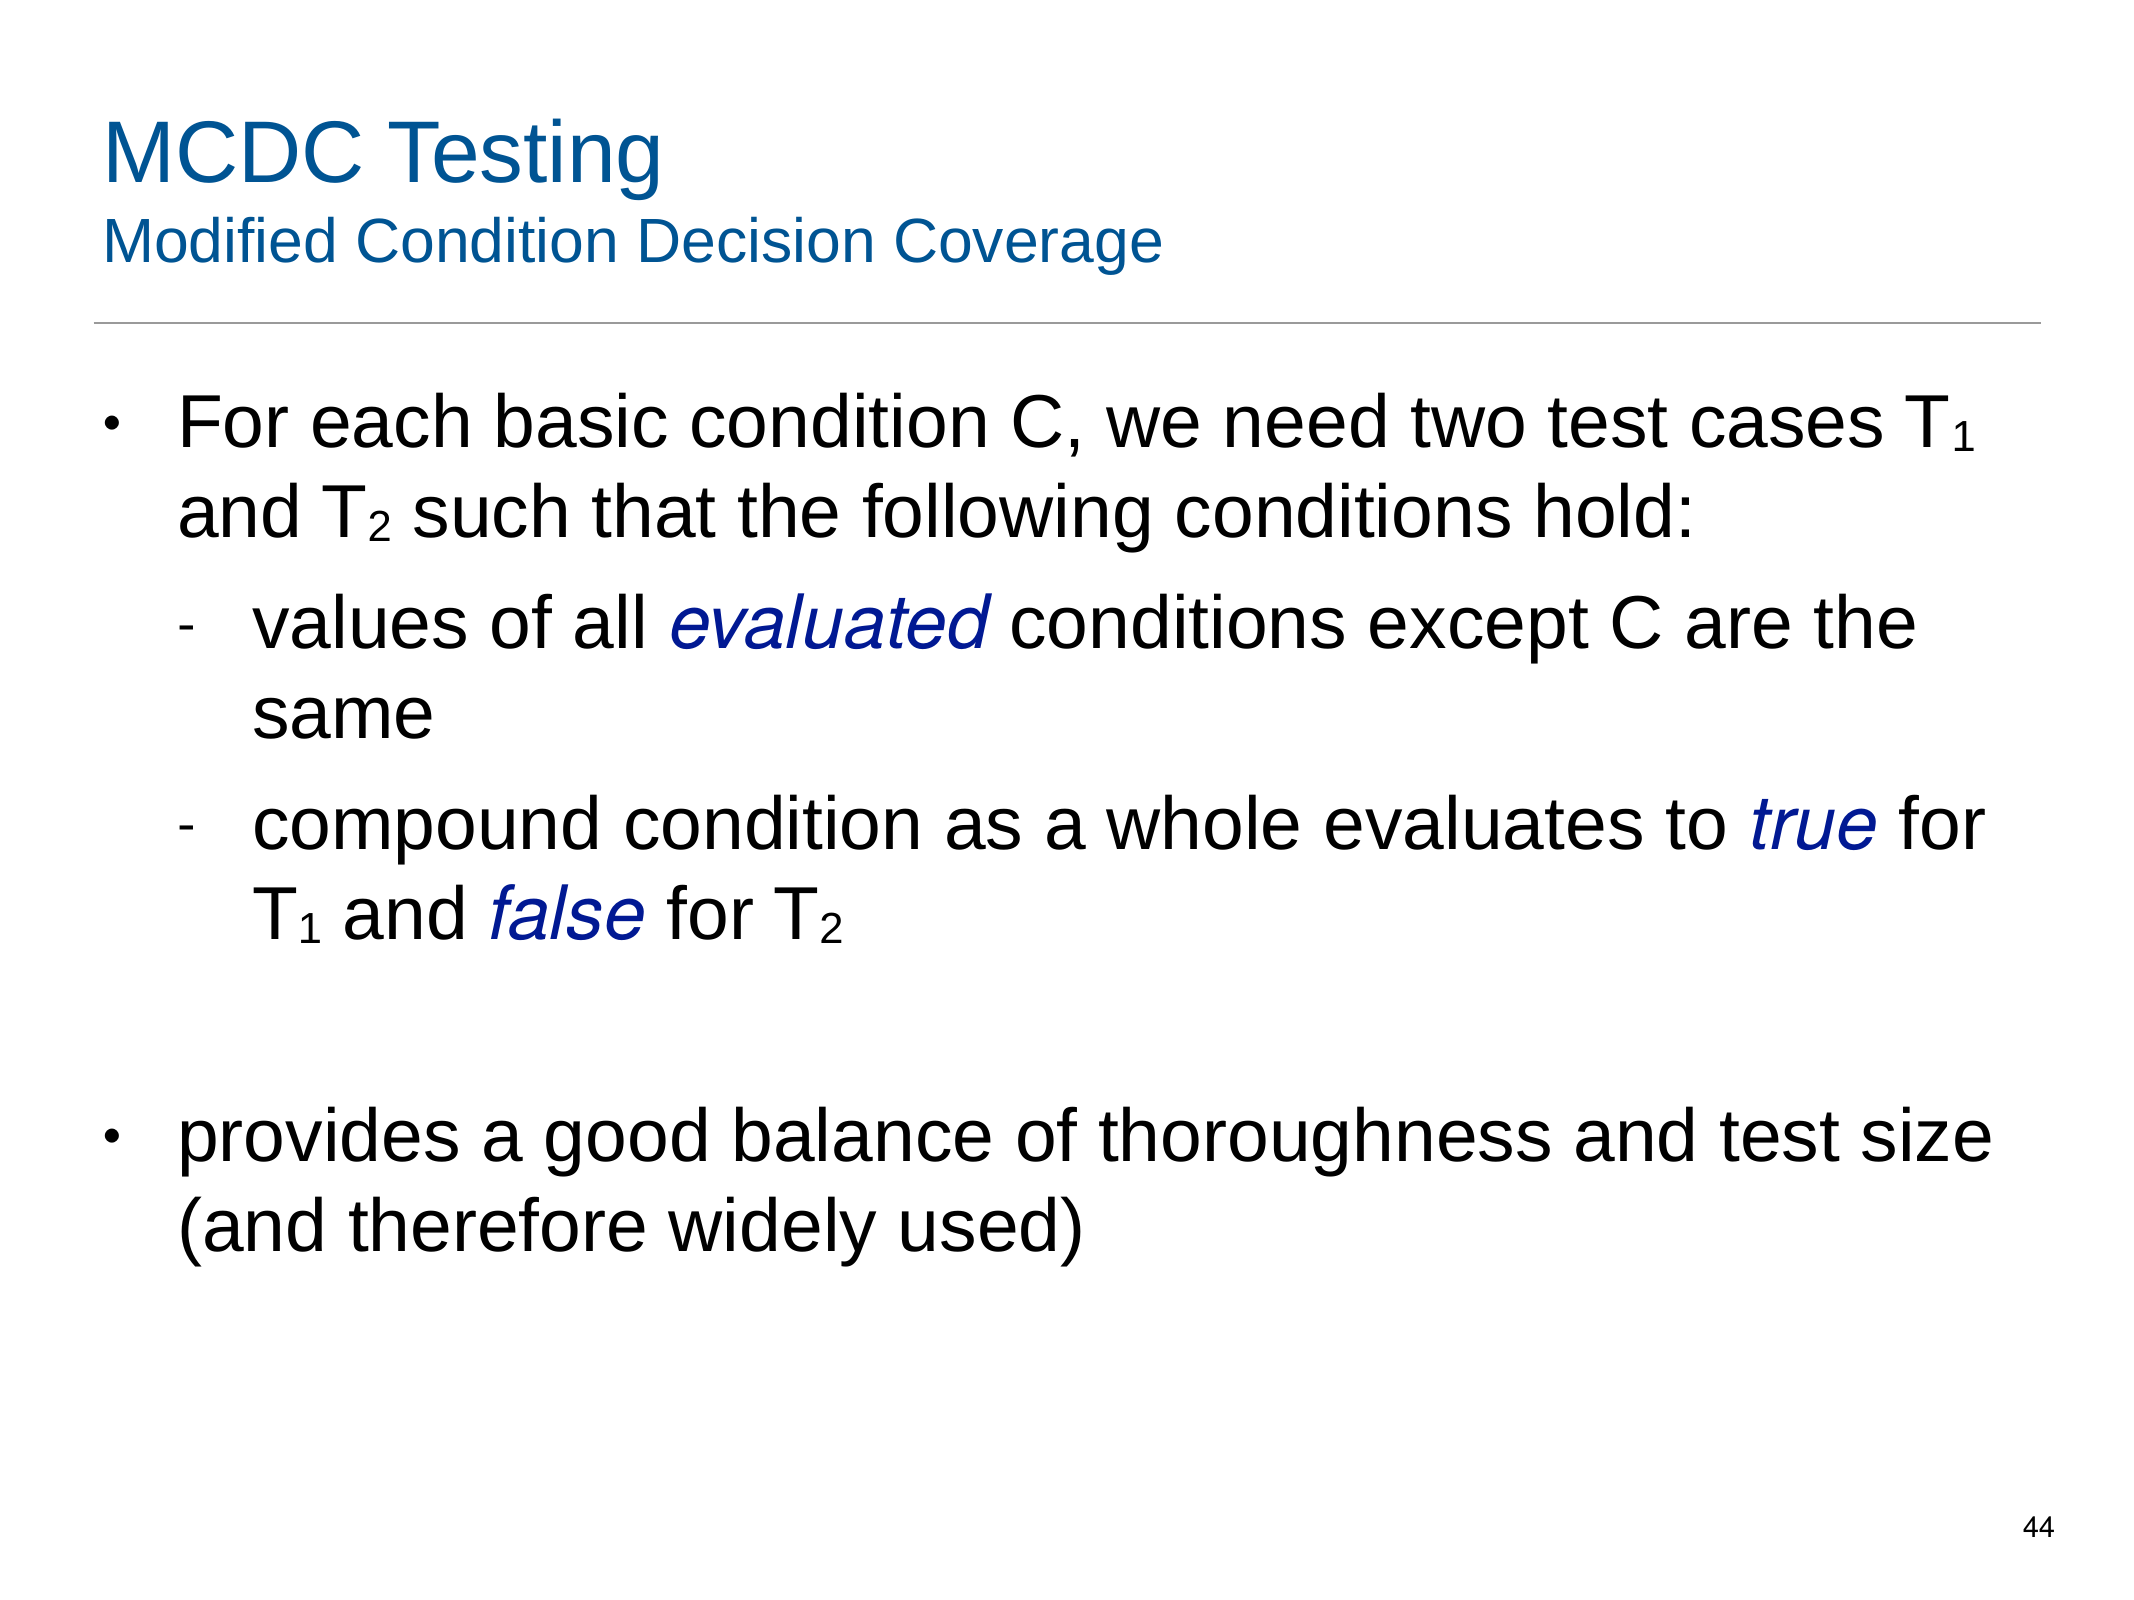

# MCDC Testing
Modified Condition Decision Coverage
For each basic condition C, we need two test cases T1 and T2 such that the following conditions hold:
values of all evaluated conditions except C are the same
compound condition as a whole evaluates to true for T1 and false for T2

provides a good balance of thoroughness and test size (and therefore widely used)
44